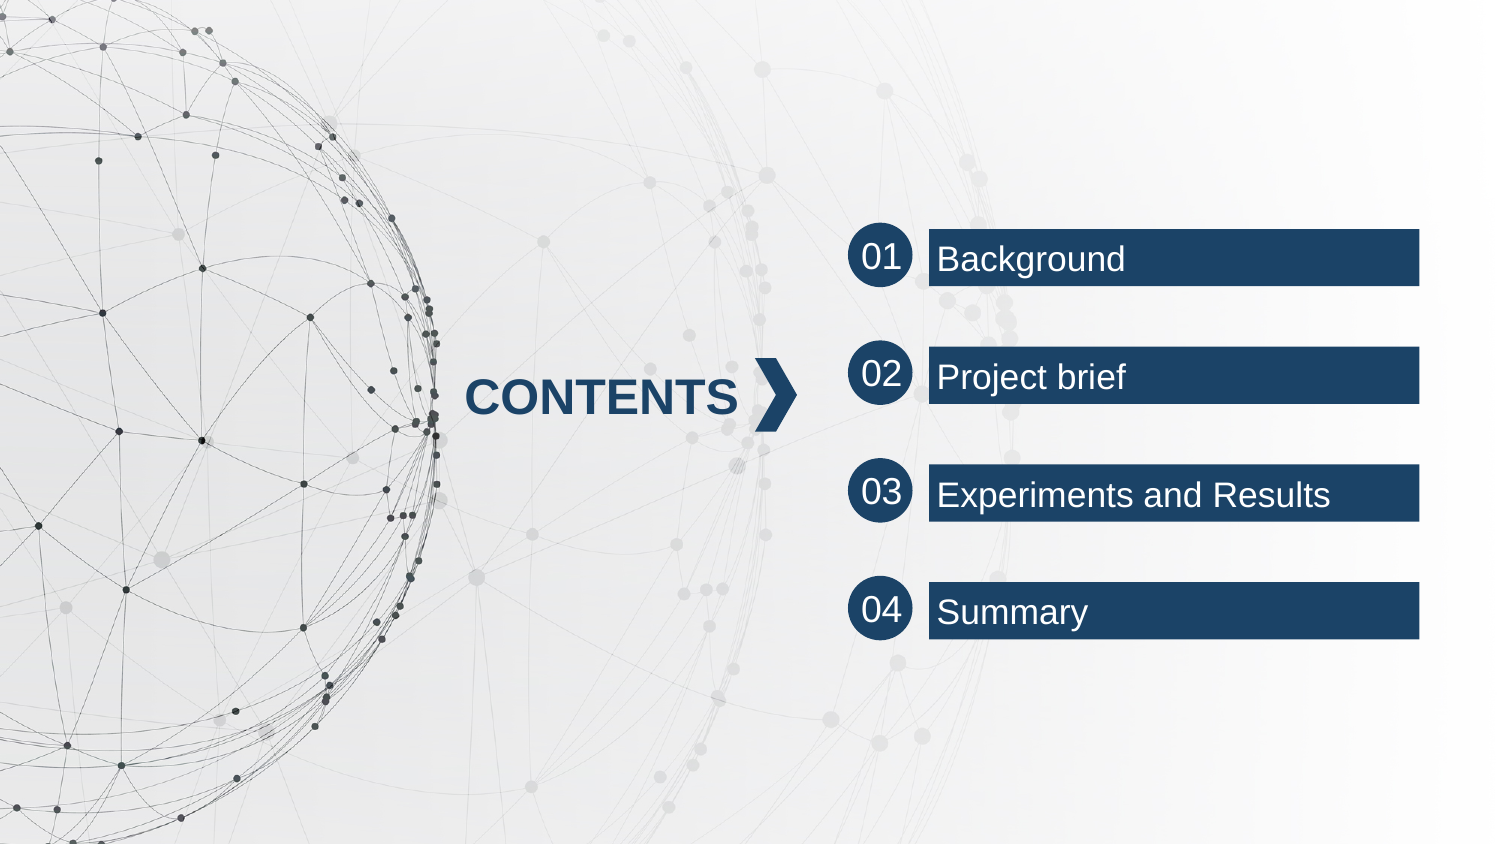

01
Background

02
Project brief
CONTENTS

03
Experiments and Results

04
Summary